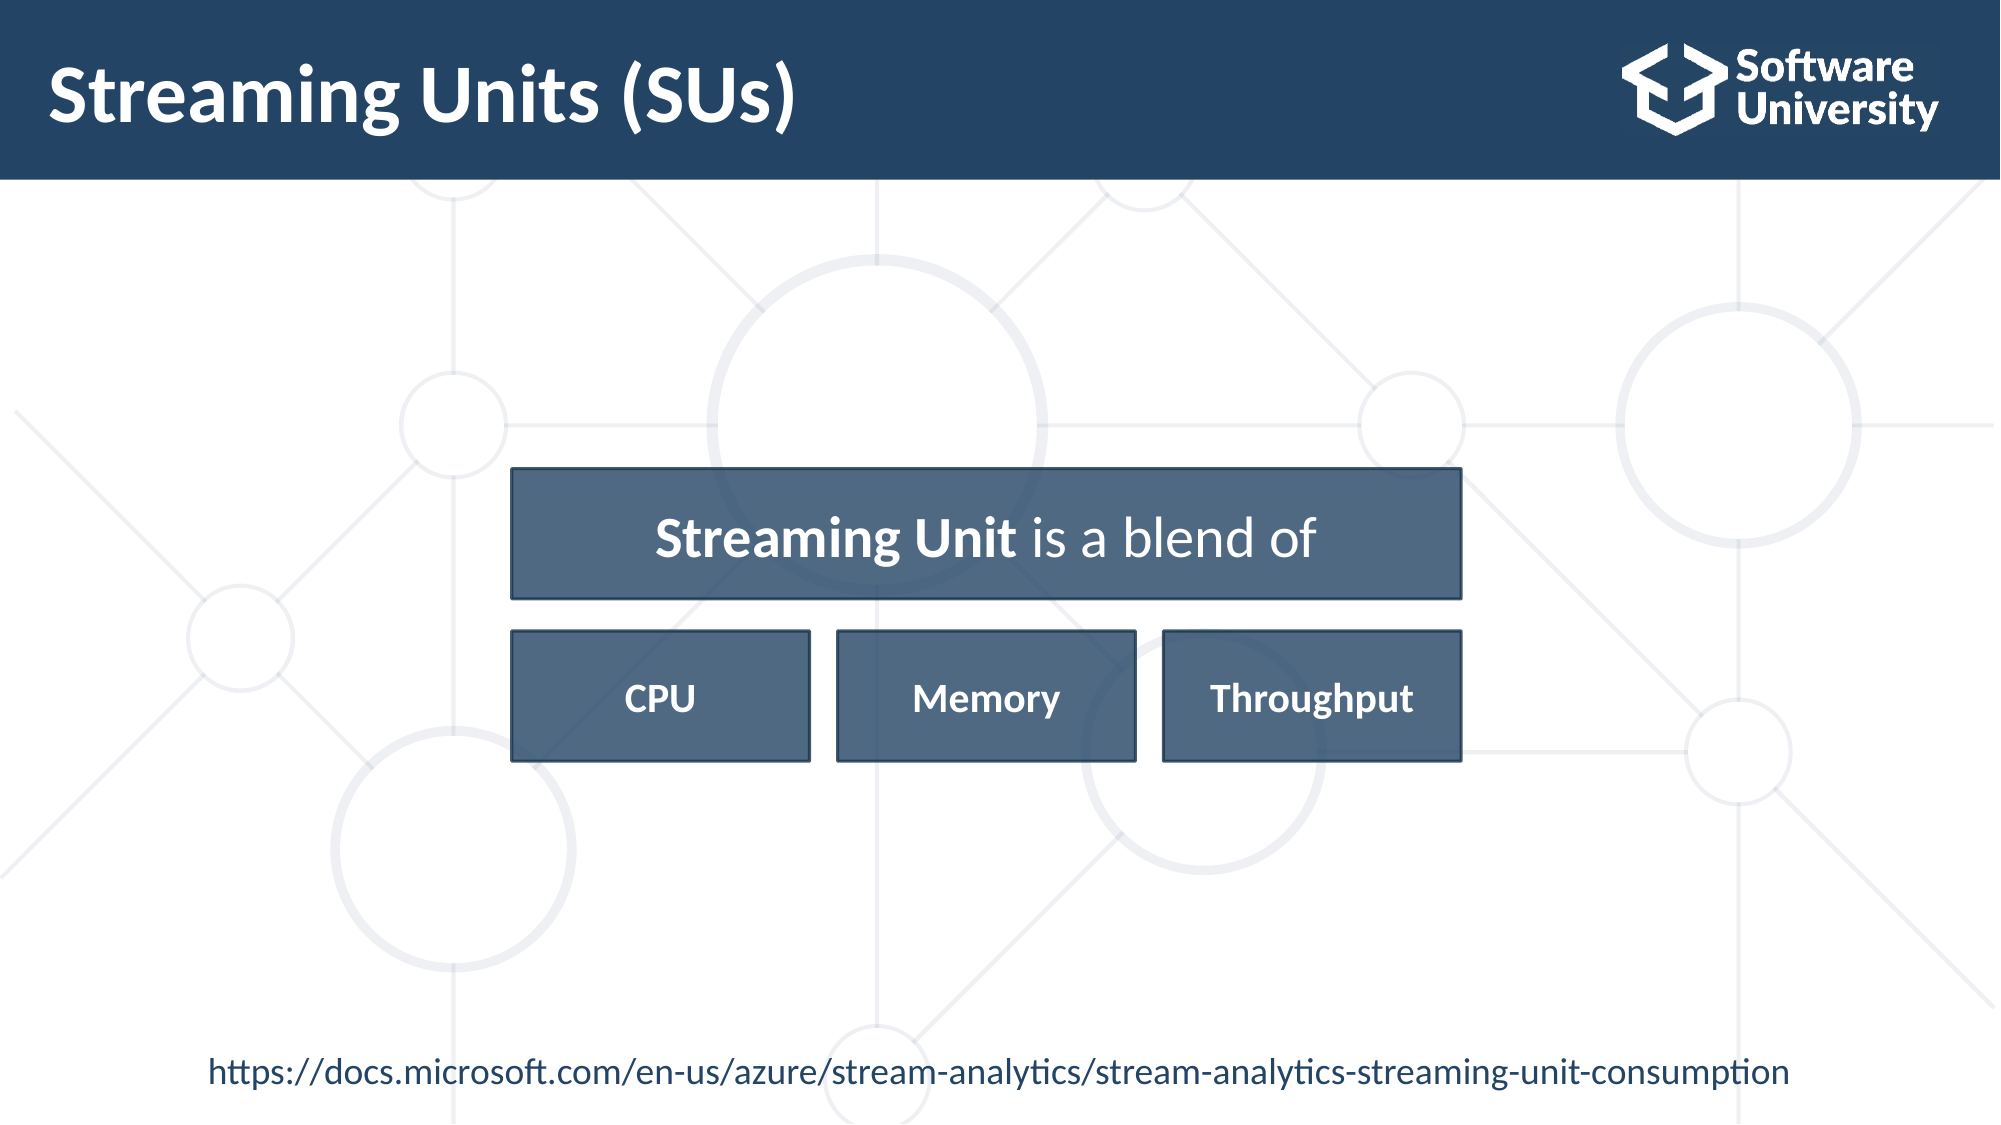

# Streaming Units (SUs)

Streaming Unit is a blend of
Memory
Throughput
CPU
https://docs.microsoft.com/en-us/azure/stream-analytics/stream-analytics-streaming-unit-consumption